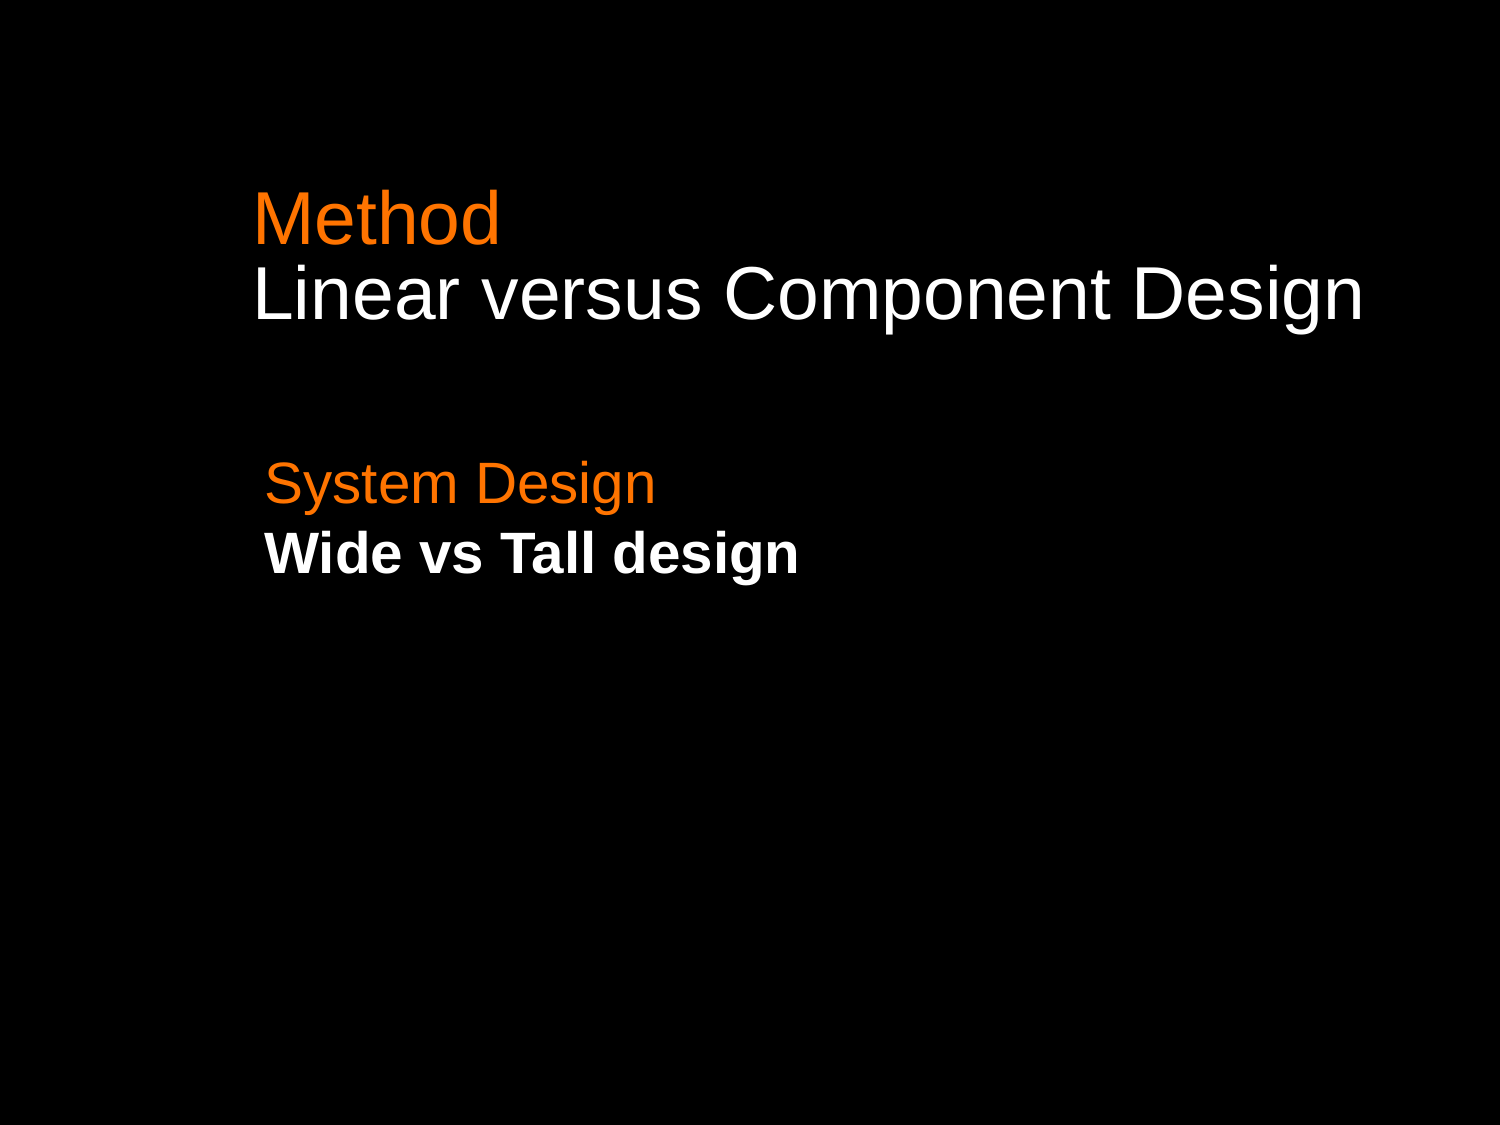

Method
Linear versus Component Design
System Design
Wide vs Tall design